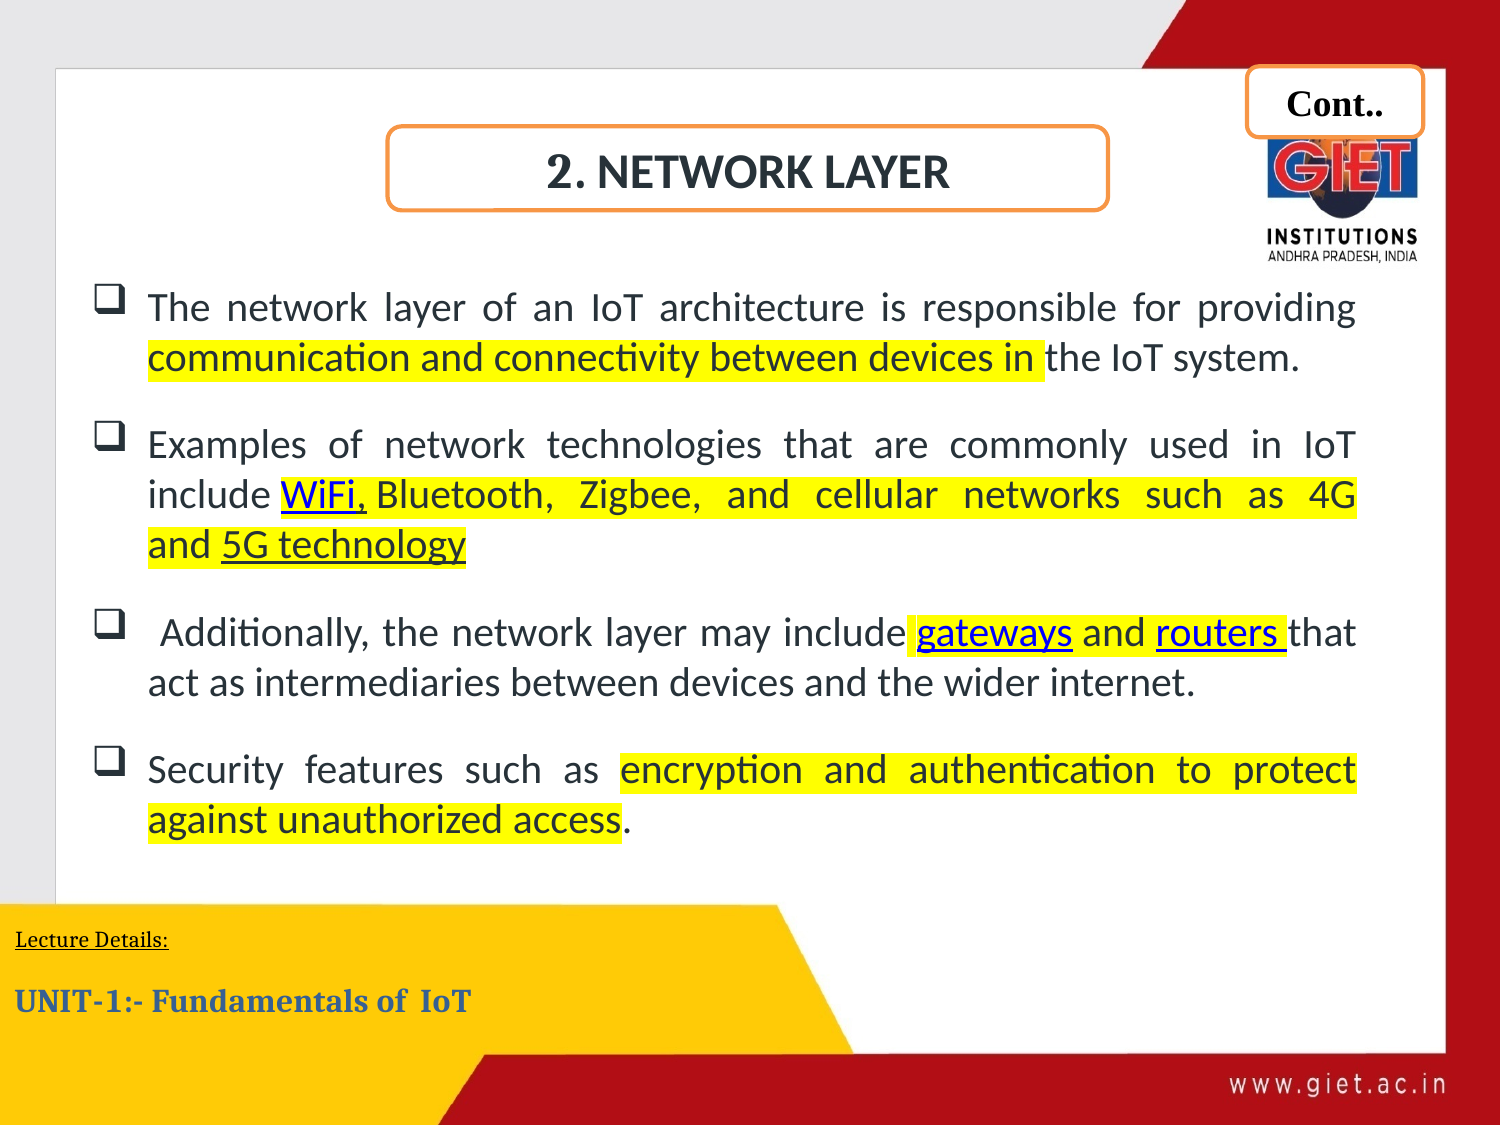

Cont..
2. NETWORK LAYER
The network layer of an IoT architecture is responsible for providing communication and connectivity between devices in the IoT system.
Examples of network technologies that are commonly used in IoT include WiFi, Bluetooth, Zigbee, and cellular networks such as 4G and 5G technology
 Additionally, the network layer may include gateways and routers that act as intermediaries between devices and the wider internet.
Security features such as encryption and authentication to protect against unauthorized access.
Lecture Details:

UNIT-1:- Fundamentals of  IoT